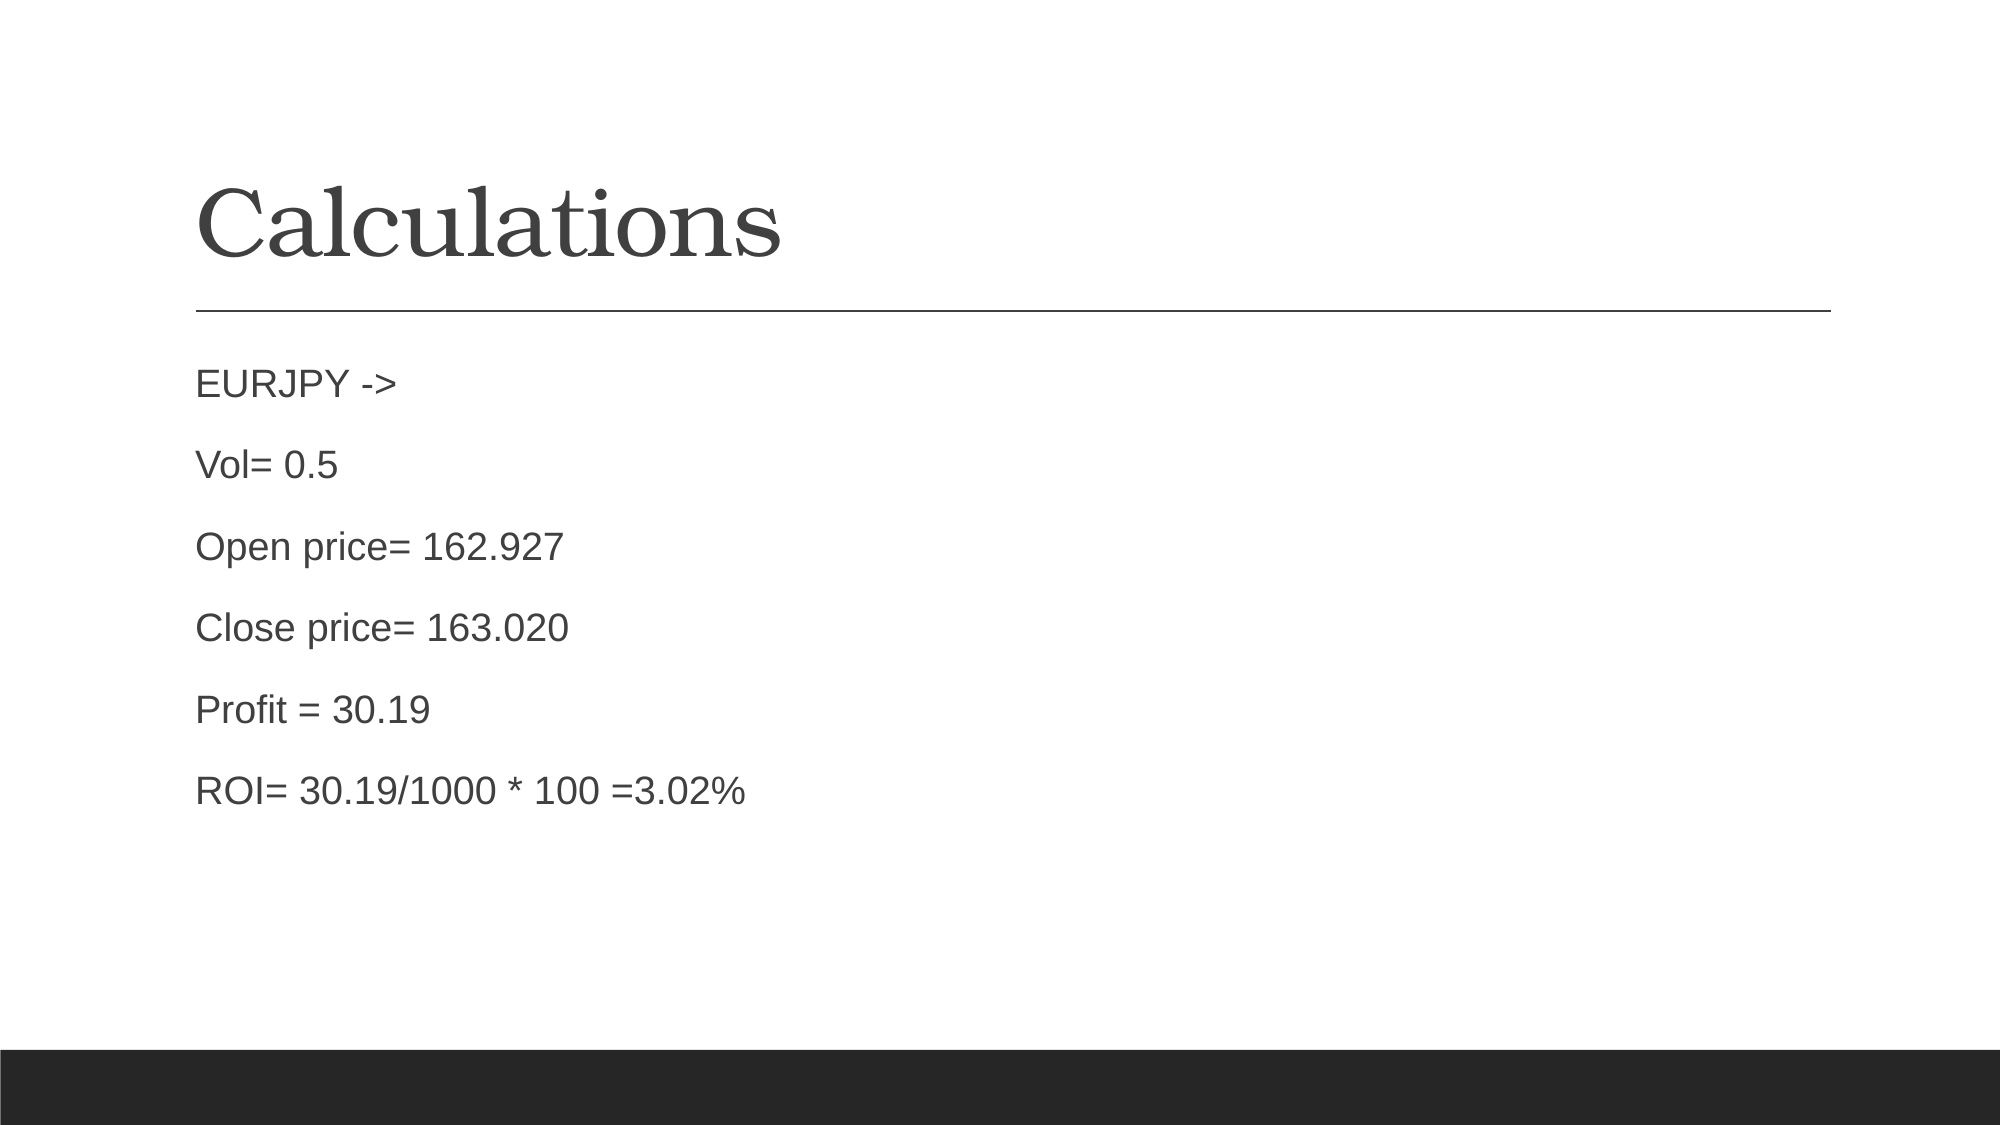

# Calculations
EURJPY ->
Vol= 0.5
Open price= 162.927
Close price= 163.020
Profit = 30.19
ROI= 30.19/1000 * 100 =3.02%